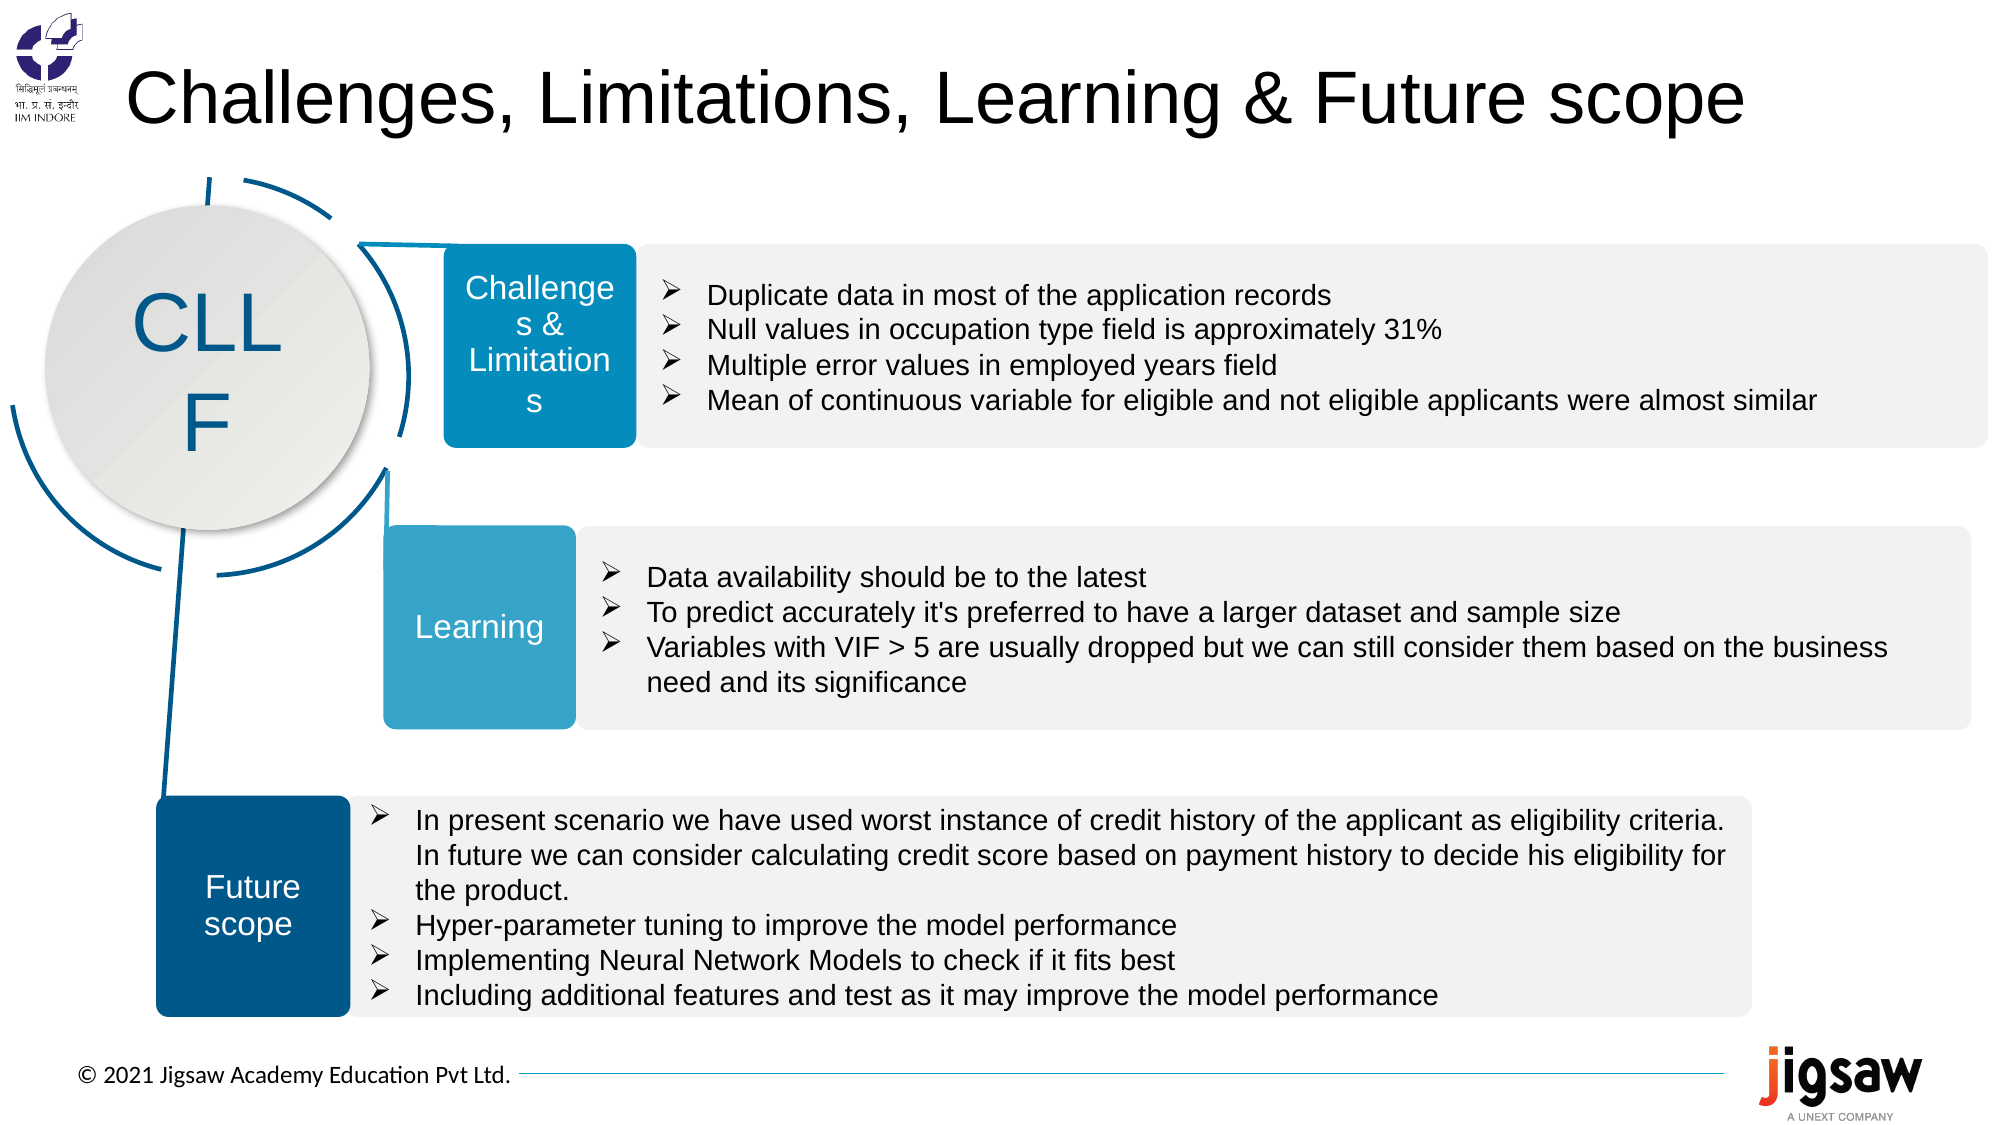

Challenges, Limitations, Learning & Future scope

CLLF
Challenges & Limitations
Duplicate data in most of the application records
Null values in occupation type field is approximately 31%
Multiple error values in employed years field
Mean of continuous variable for eligible and not eligible applicants were almost similar
Learning
Data availability should be to the latest
To predict accurately it's preferred to have a larger dataset and sample size
Variables with VIF > 5 are usually dropped but we can still consider them based on the business need and its significance
Future scope
In present scenario we have used worst instance of credit history of the applicant as eligibility criteria. In future we can consider calculating credit score based on payment history to decide his eligibility for the product.
Hyper-parameter tuning to improve the model performance
Implementing Neural Network Models to check if it fits best
Including additional features and test as it may improve the model performance